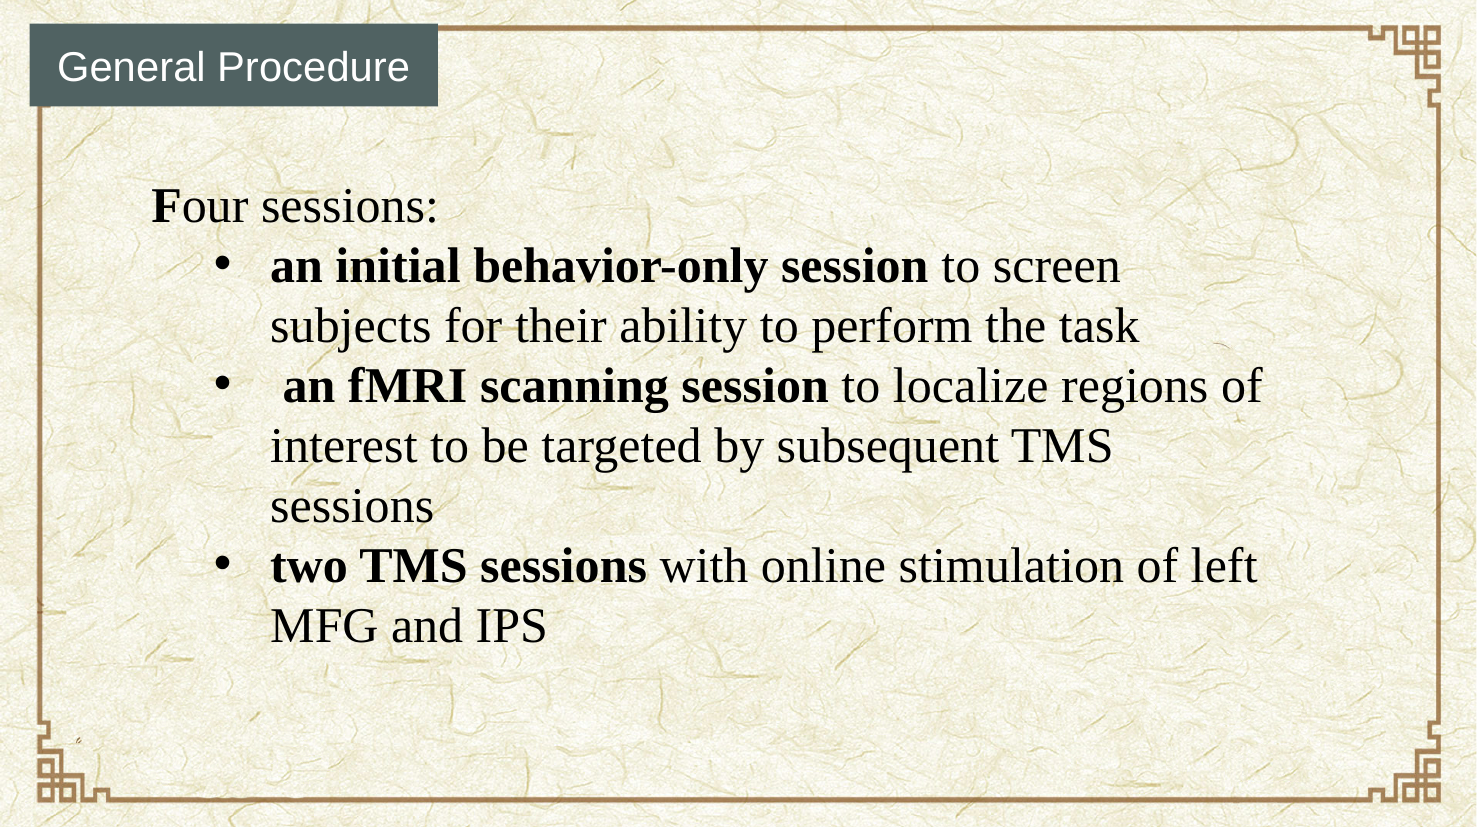

General Procedure
 Four sessions:
an initial behavior-only session to screen subjects for their ability to perform the task
 an fMRI scanning session to localize regions of interest to be targeted by subsequent TMS sessions
two TMS sessions with online stimulation of left MFG and IPS